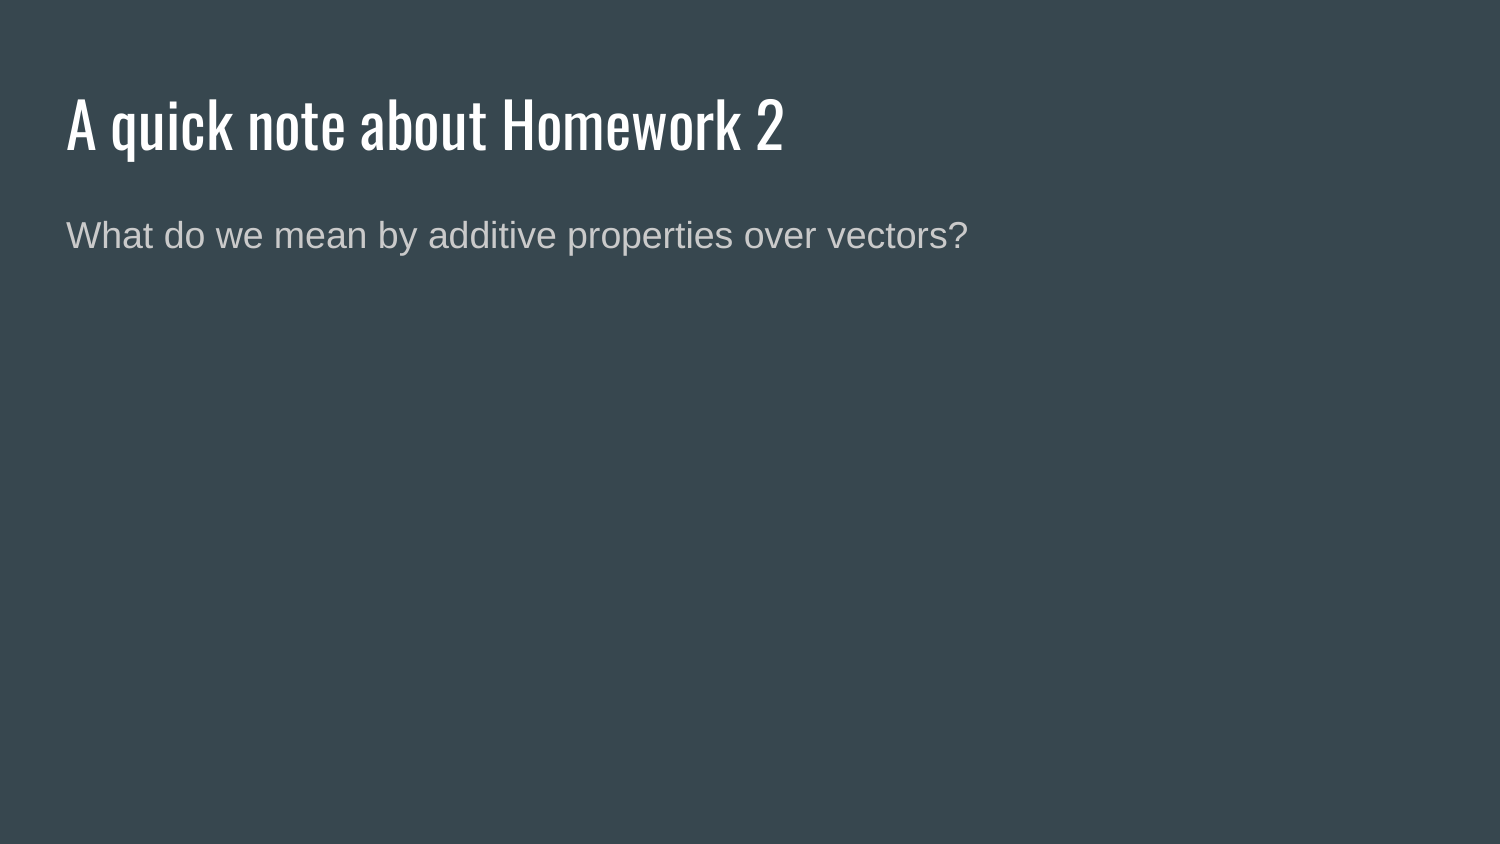

# A quick note about Homework 2
What do we mean by additive properties over vectors?